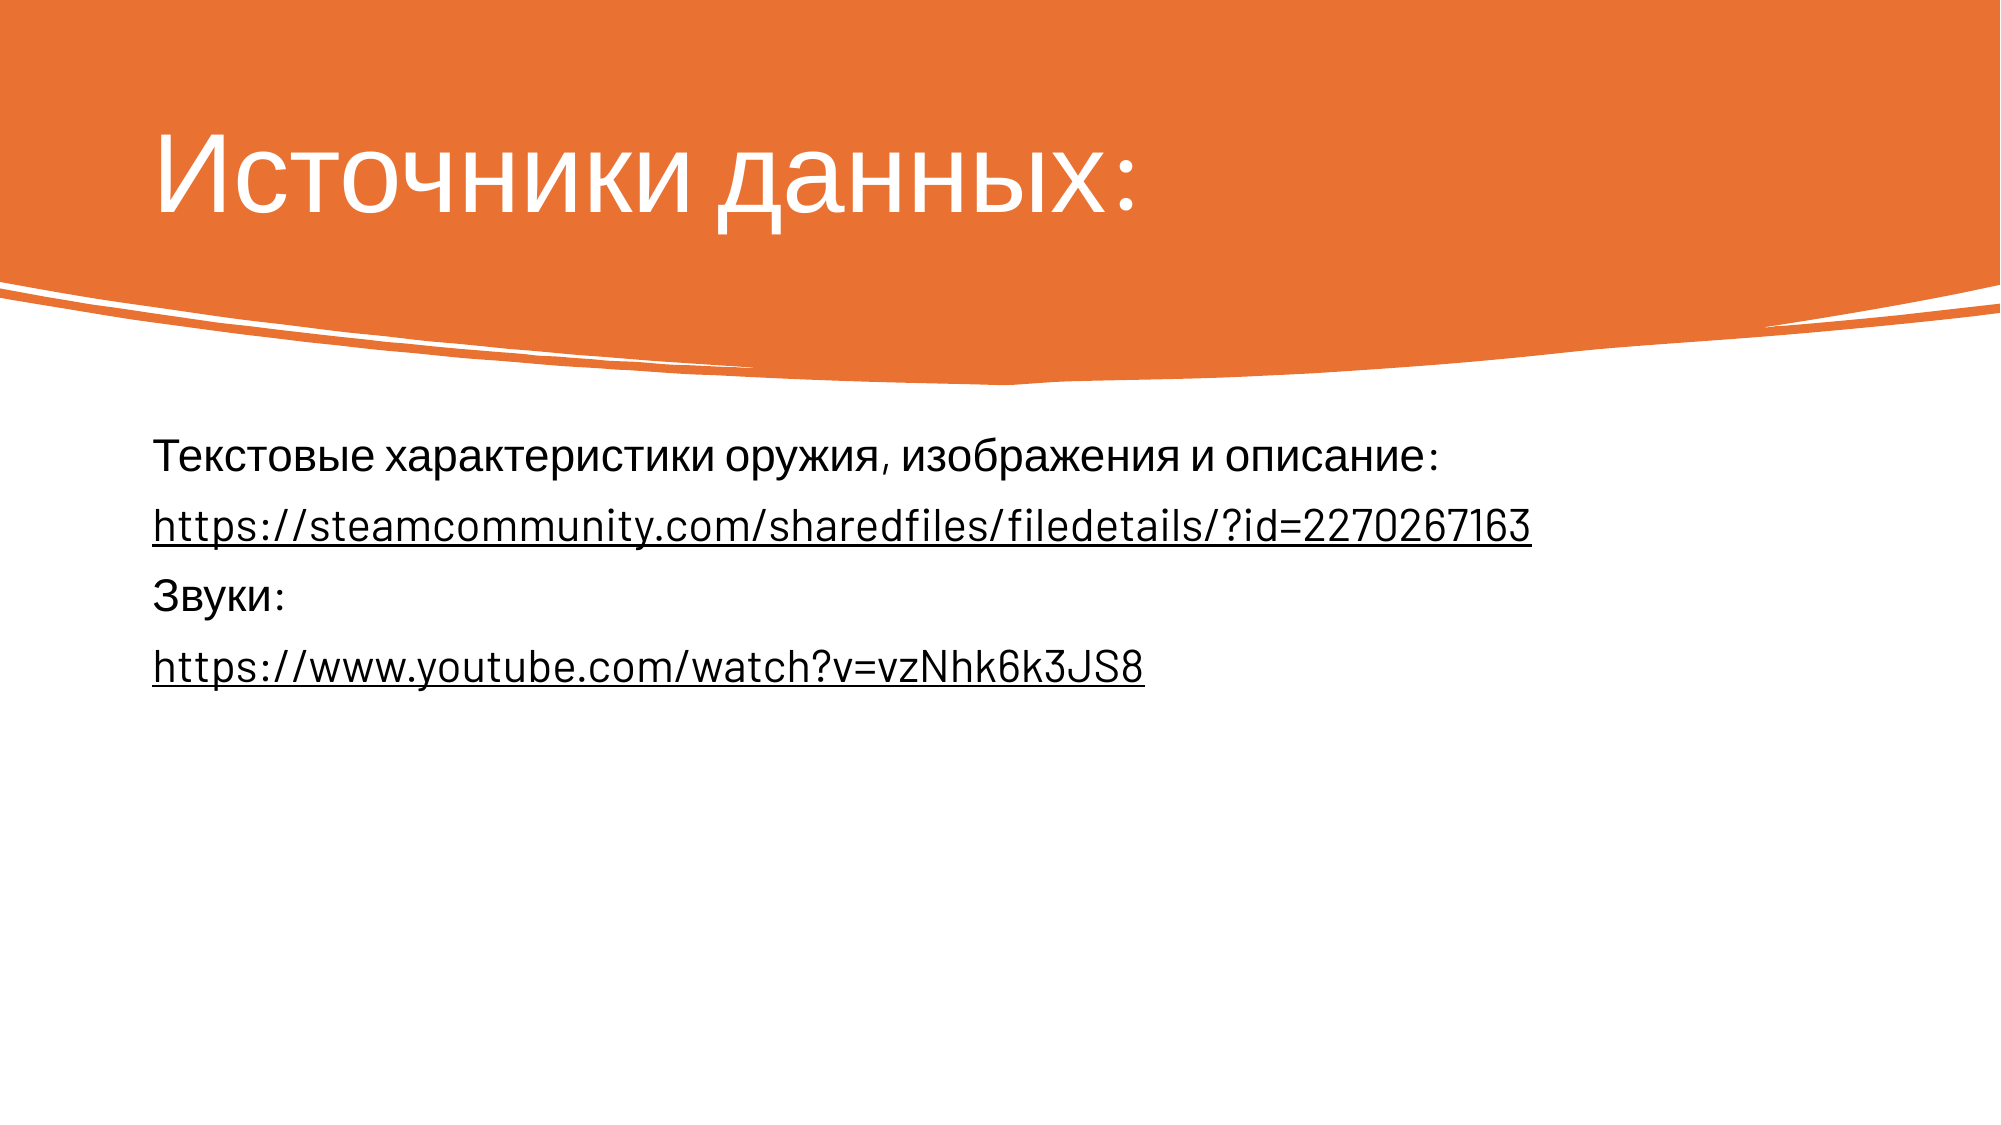

# Источники данных:
Текстовые характеристики оружия, изображения и описание:
https://steamcommunity.com/sharedfiles/filedetails/?id=2270267163
Звуки:
https://www.youtube.com/watch?v=vzNhk6k3JS8